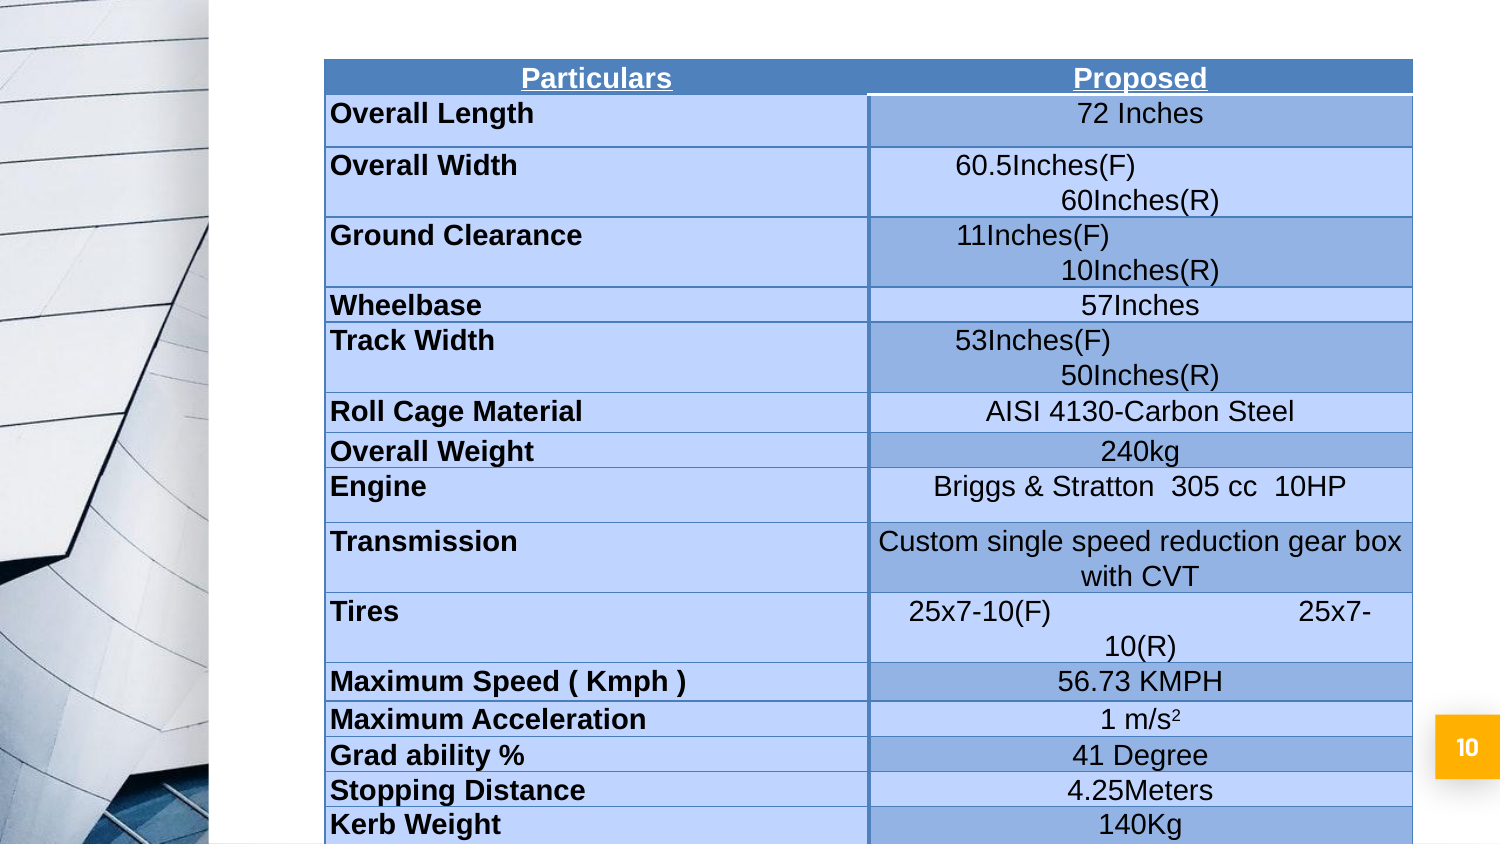

| Particulars | Proposed |
| --- | --- |
| Overall Length | 72 Inches |
| Overall Width | 60.5Inches(F) 60Inches(R) |
| Ground Clearance | 11Inches(F) 10Inches(R) |
| Wheelbase | 57Inches |
| Track Width | 53Inches(F) 50Inches(R) |
| Roll Cage Material | AISI 4130-Carbon Steel |
| Overall Weight | 240kg |
| Engine | Briggs & Stratton 305 cc 10HP |
| Transmission | Custom single speed reduction gear box with CVT |
| Tires | 25x7-10(F) 25x7-10(R) |
| Maximum Speed ( Kmph ) | 56.73 KMPH |
| Maximum Acceleration | 1 m/s2 |
| Grad ability % | 41 Degree |
| Stopping Distance | 4.25Meters |
| Kerb Weight | 140Kg |
10